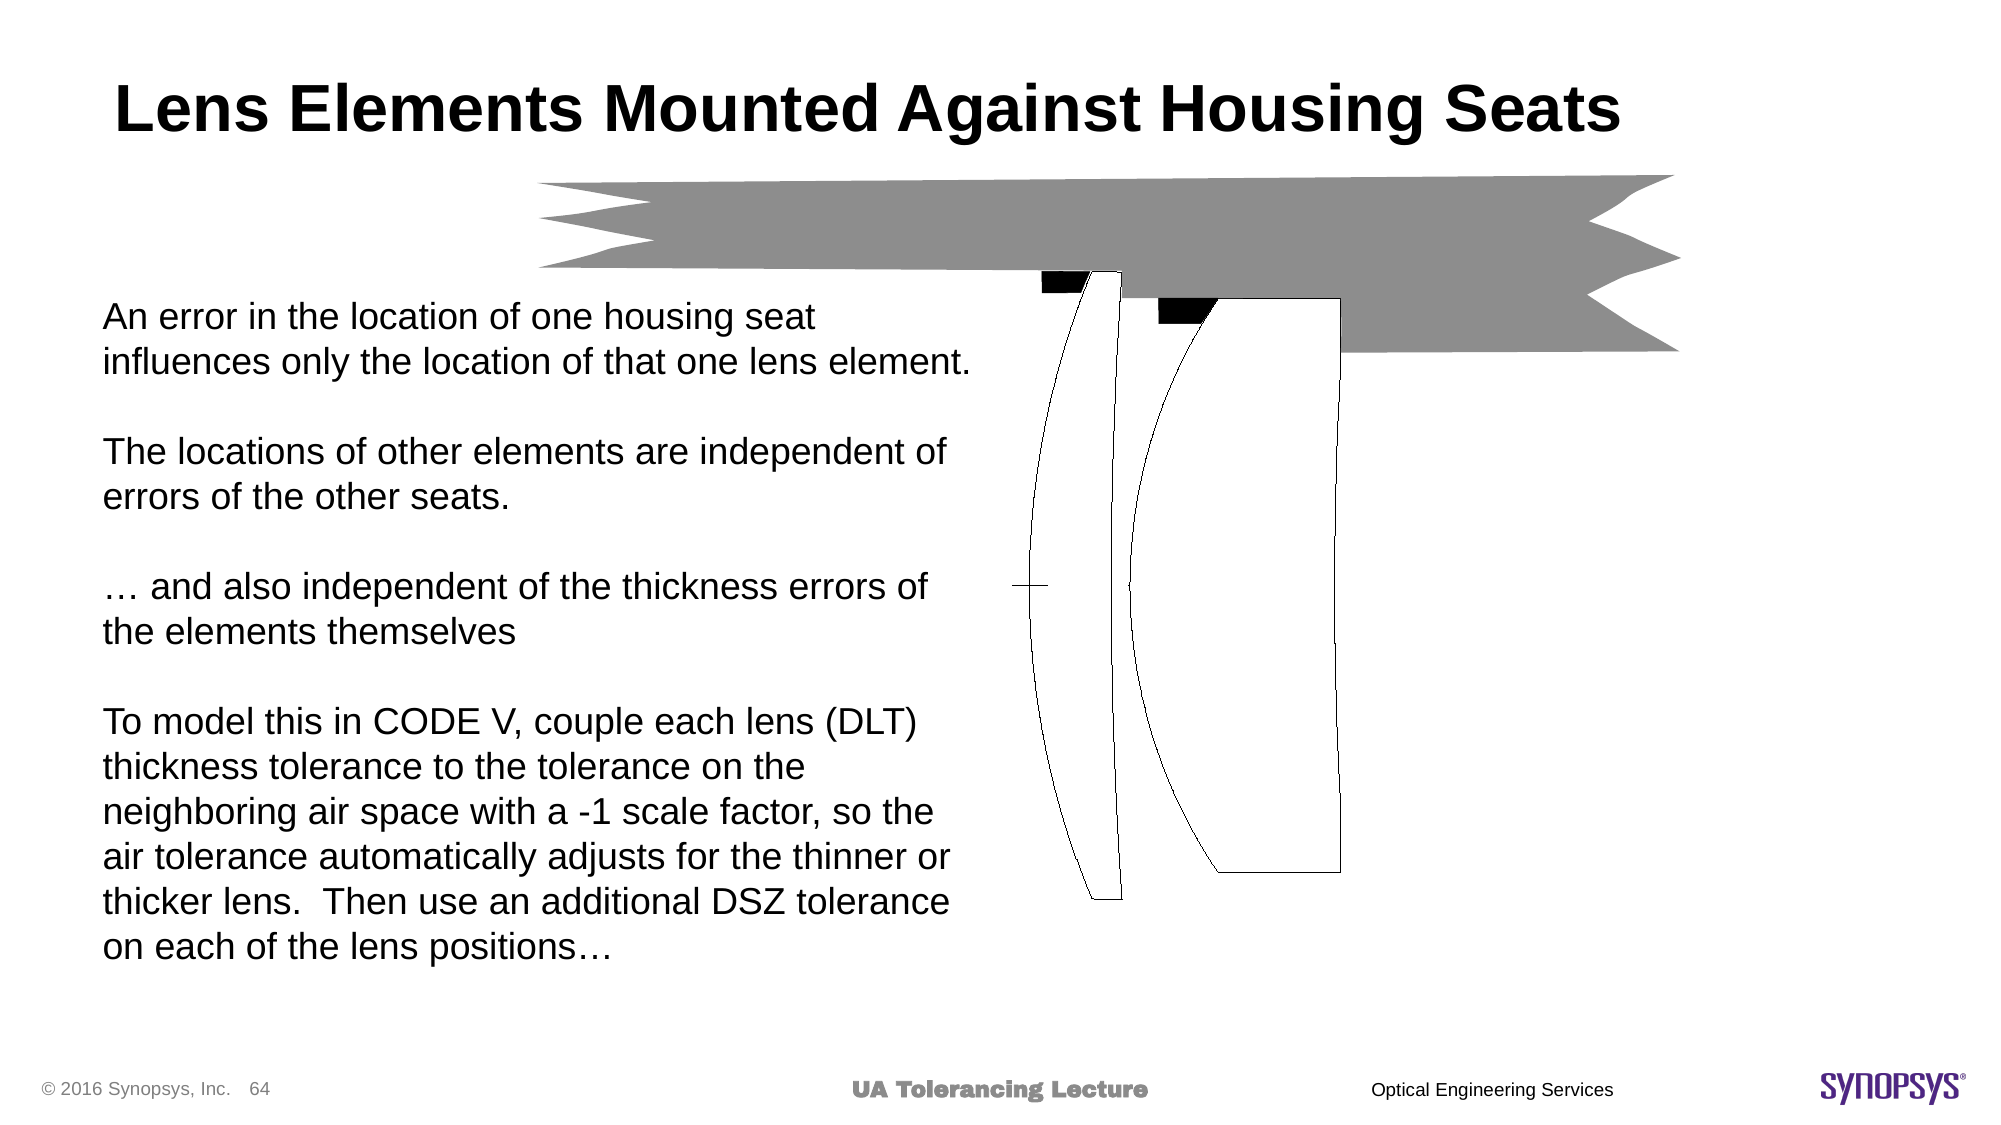

# Lens Elements Mounted Against Housing Seats

An error in the location of one housing seat influences only the location of that one lens element.

The locations of other elements are independent of errors of the other seats.

… and also independent of the thickness errors of the elements themselves

To model this in CODE V, couple each lens (DLT) thickness tolerance to the tolerance on the neighboring air space with a -1 scale factor, so the air tolerance automatically adjusts for the thinner or thicker lens.  Then use an additional DSZ tolerance on each of the lens positions…
UA Tolerancing Lecture